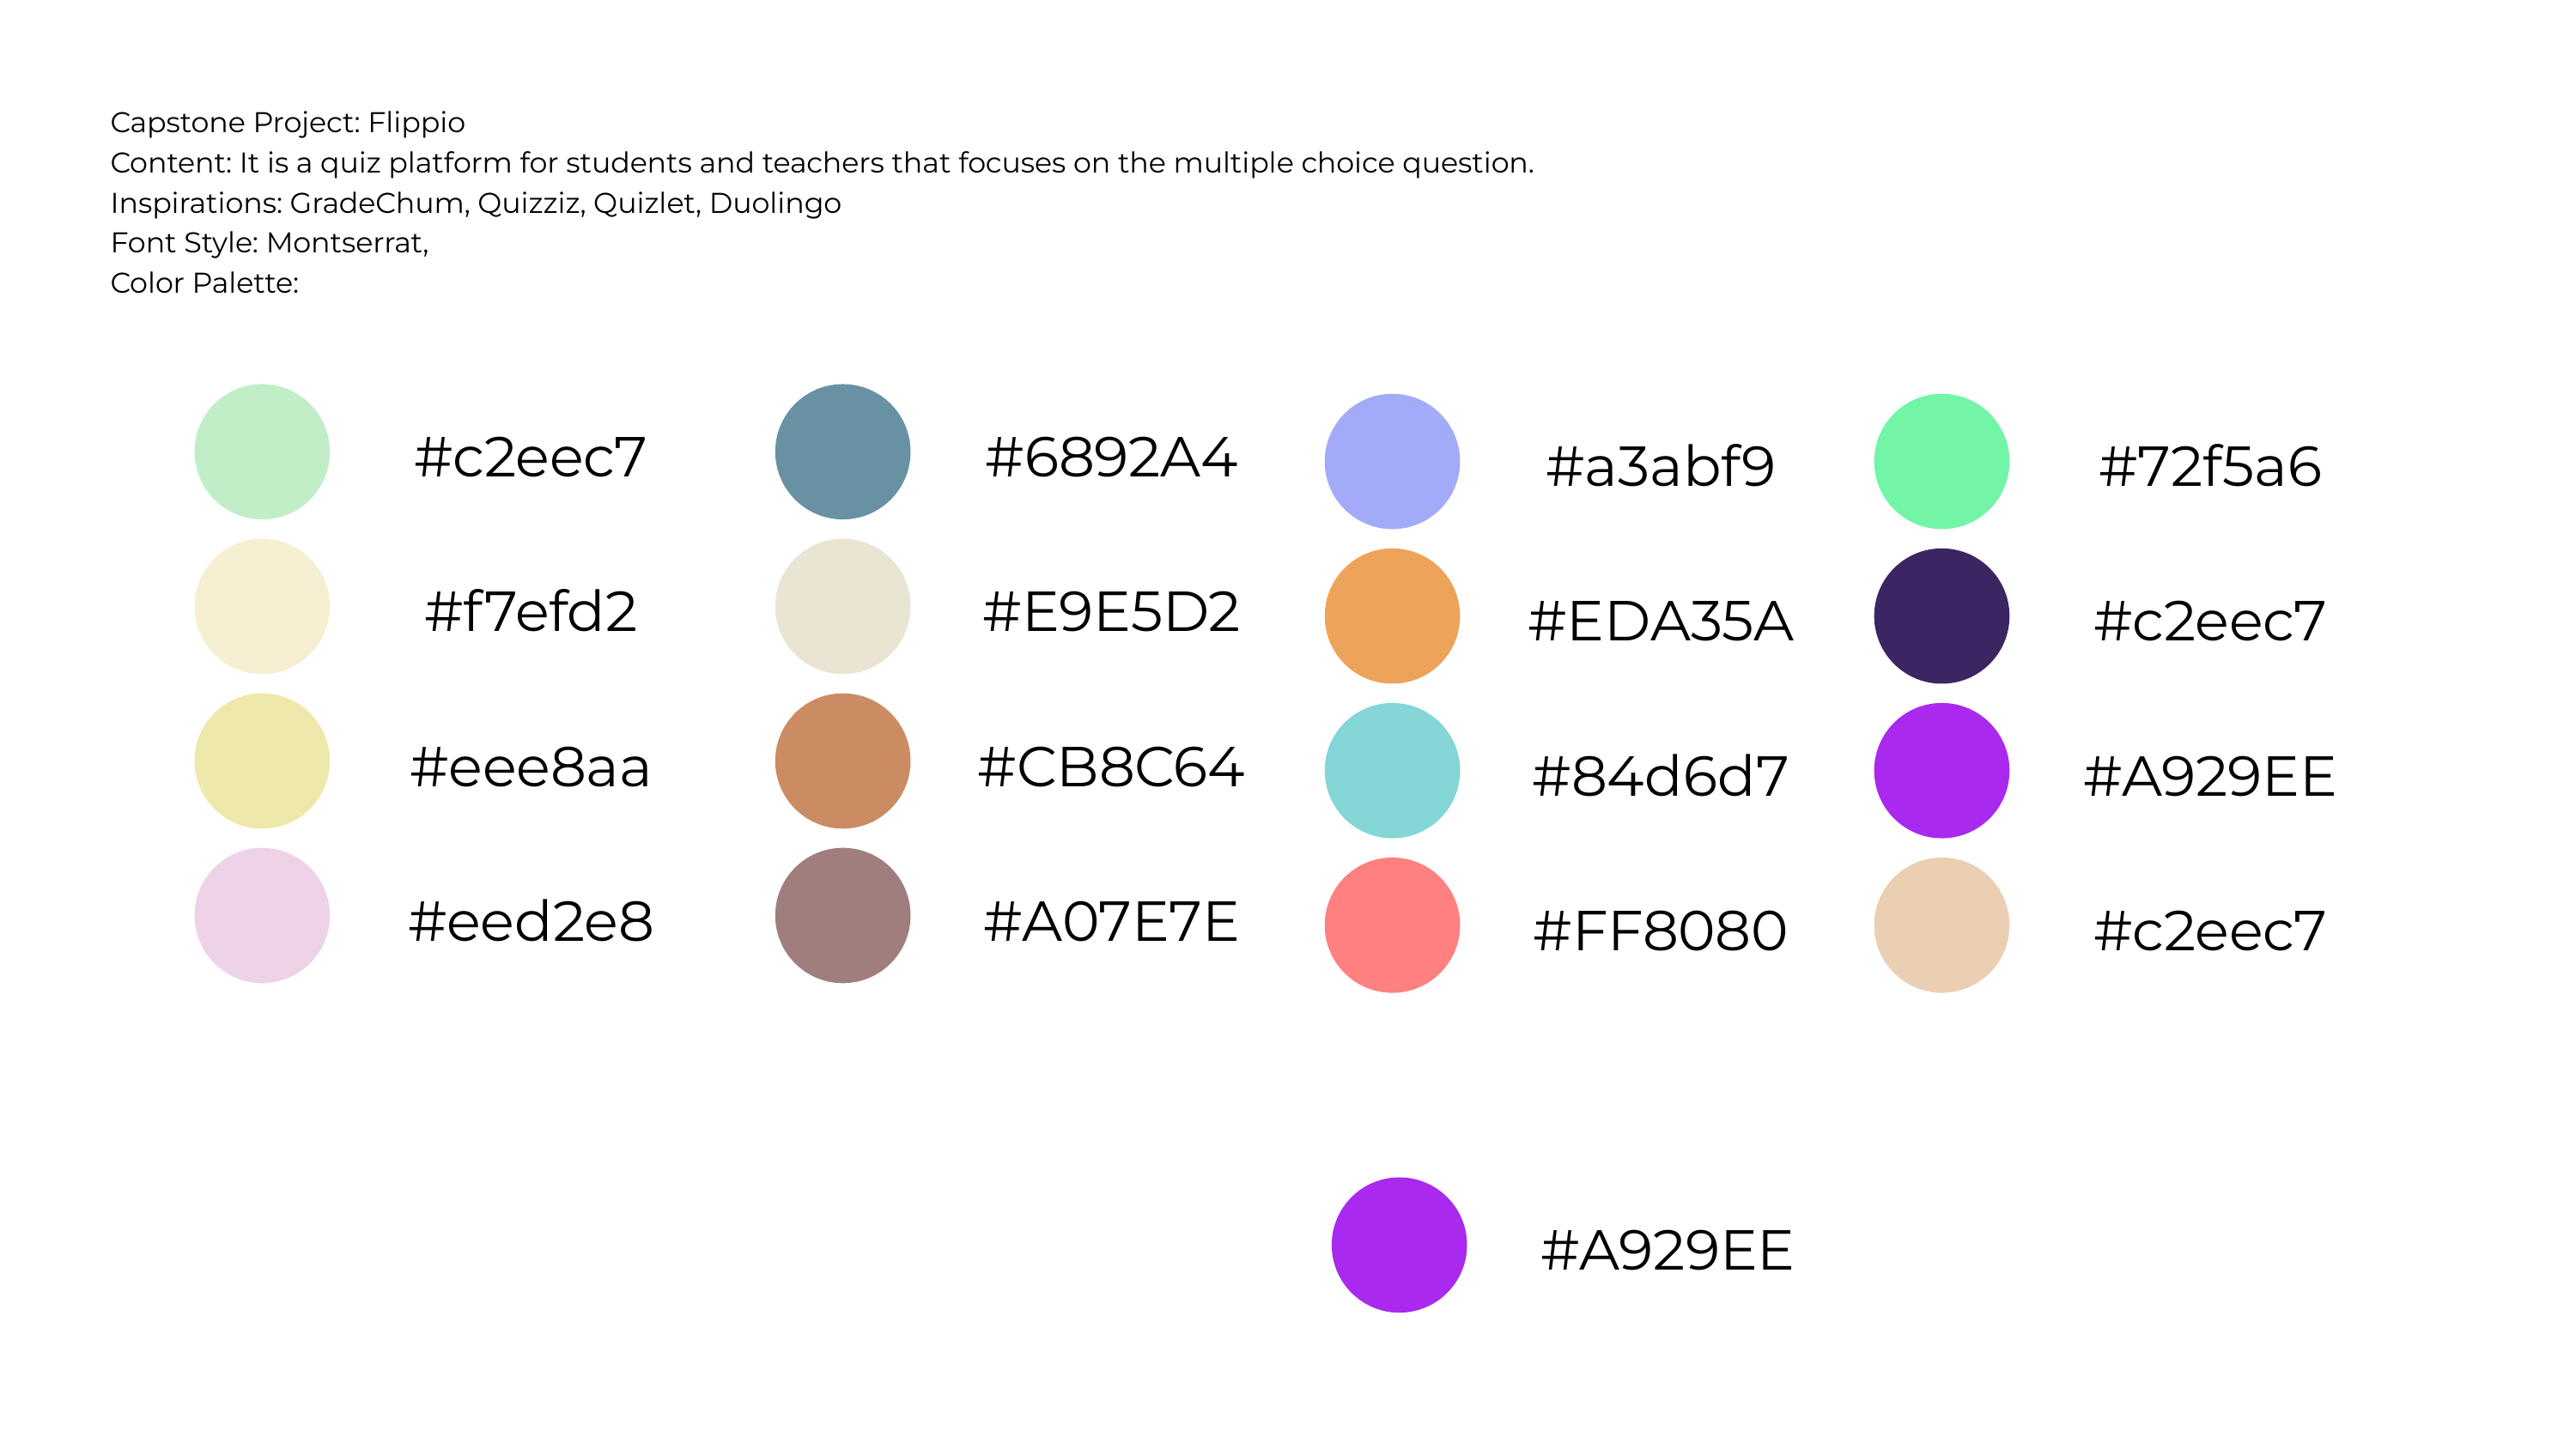

Capstone Project: Flippio
Content: It is a quiz platform for students and teachers that focuses on the multiple choice question.
Inspirations: GradeChum, Quizziz, Quizlet, Duolingo
Font Style: Montserrat,
Color Palette:

#c2eec7
#6892A4
#a3abf9
#72f5a6

#f7efd2
#E9E5D2
#EDA35A
#c2eec7

#eee8aa
#CB8C64
#84d6d7
#A929EE

#eed2e8
#A07E7E
#FF8080
#c2eec7

#A929EE